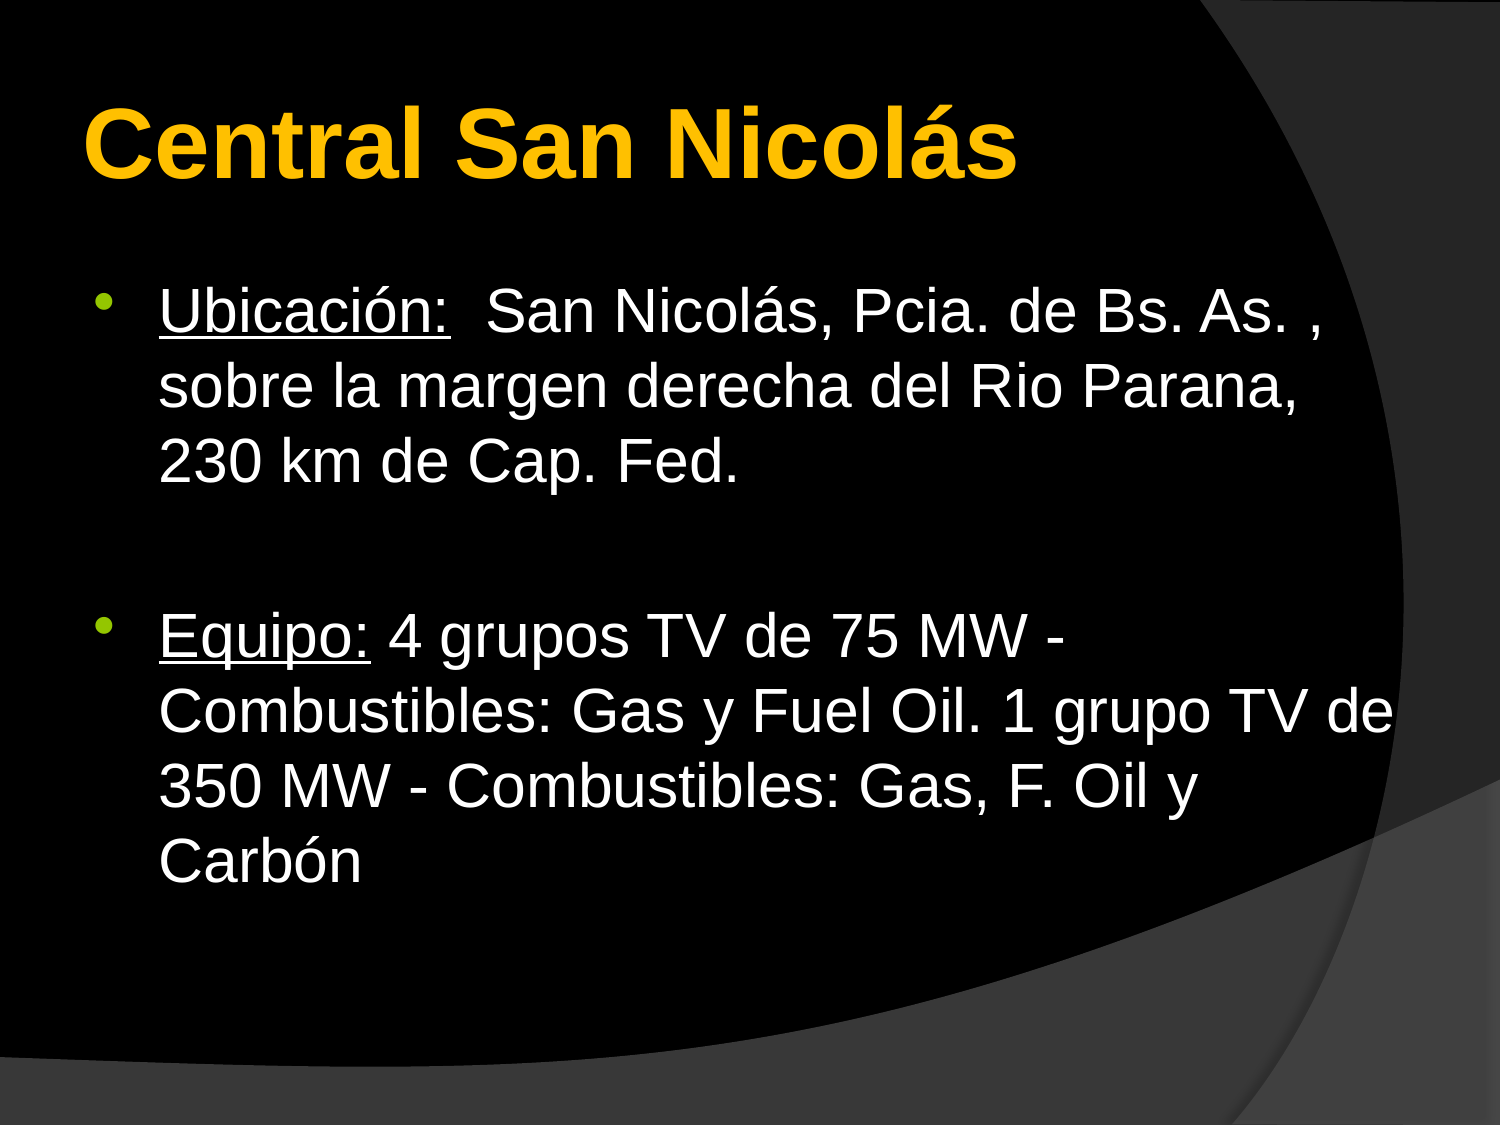

# Central San Nicolás
Ubicación:  San Nicolás, Pcia. de Bs. As. , sobre la margen derecha del Rio Parana, 230 km de Cap. Fed.

Equipo: 4 grupos TV de 75 MW - Combustibles: Gas y Fuel Oil. 1 grupo TV de 350 MW - Combustibles: Gas, F. Oil y Carbón